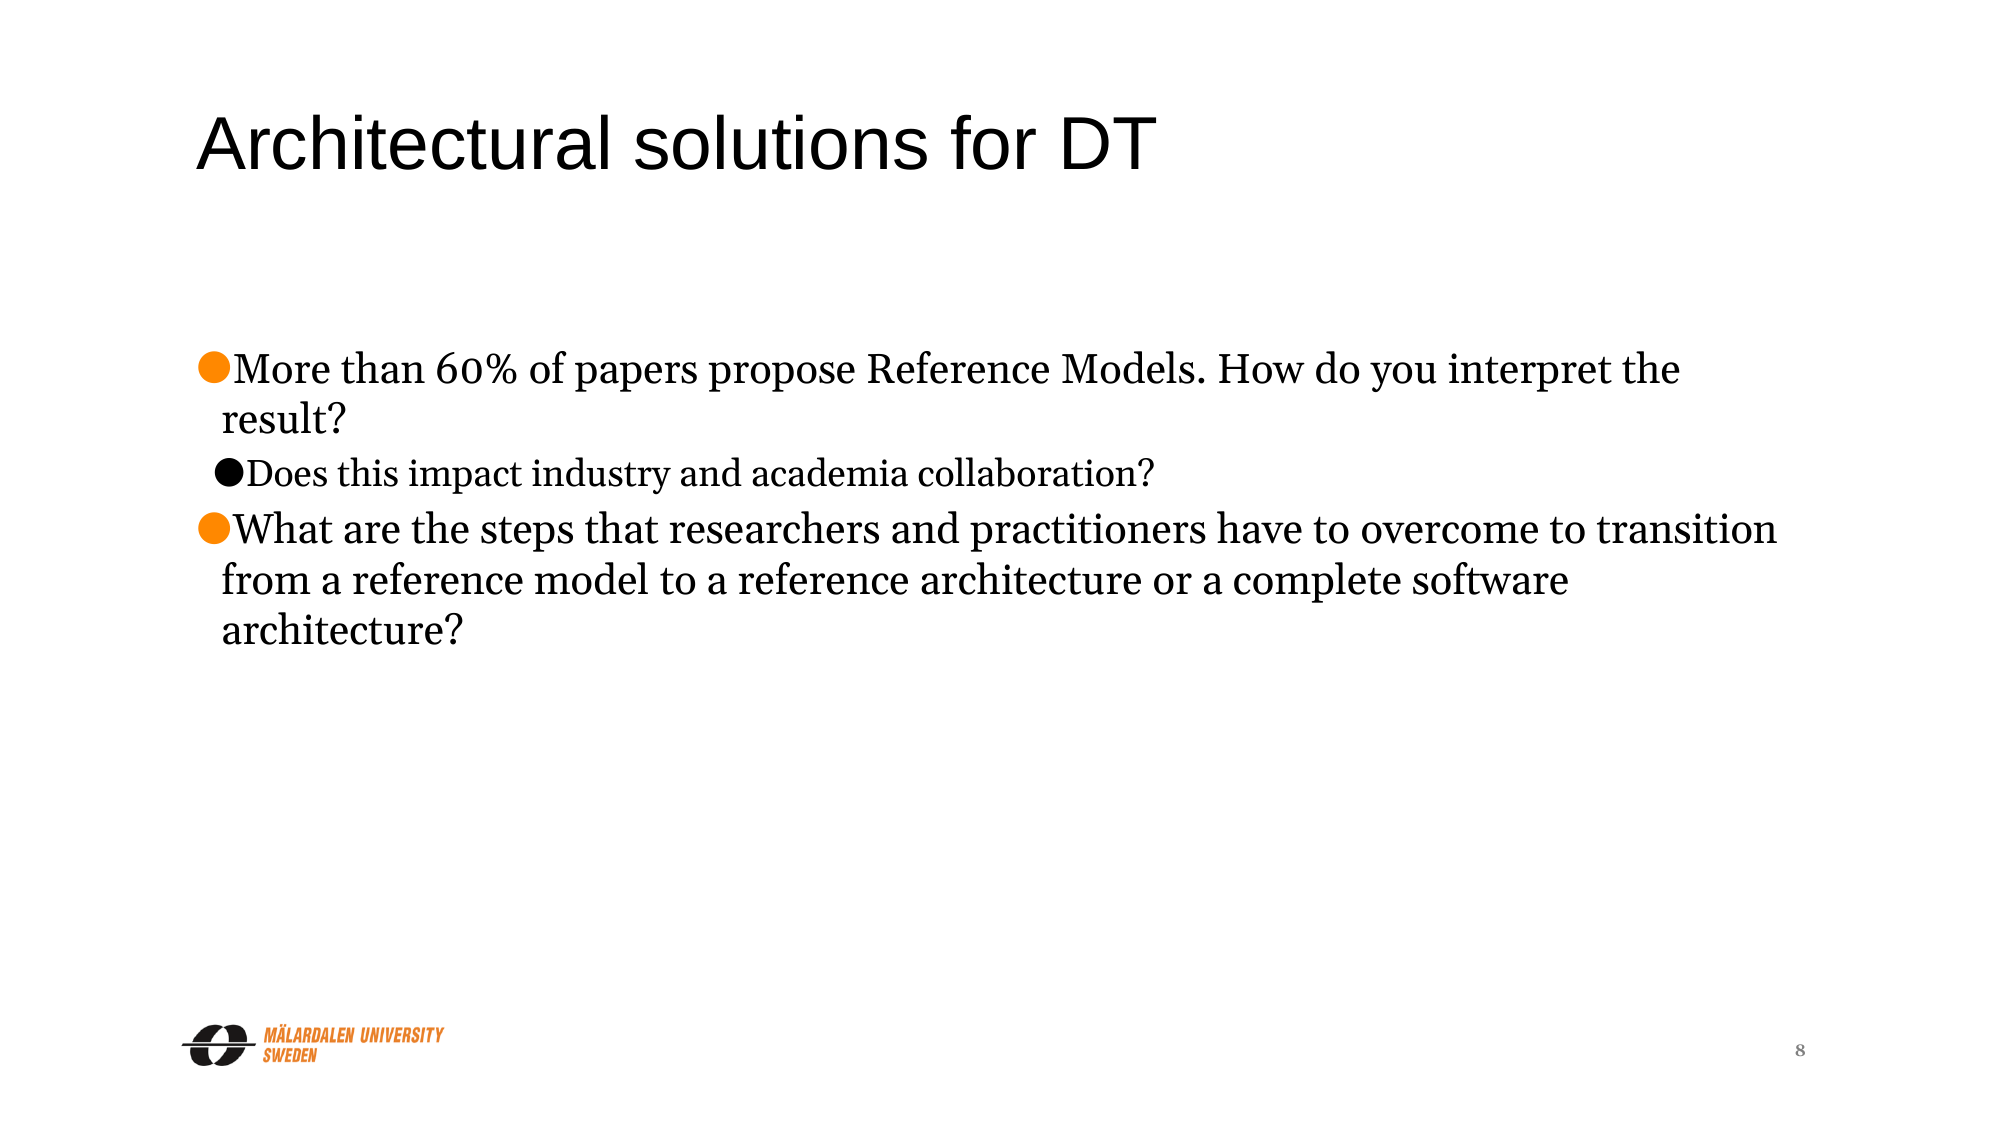

# Architectural solutions for DT
More than 60% of papers propose Reference Models. How do you interpret the result?
Does this impact industry and academia collaboration?
What are the steps that researchers and practitioners have to overcome to transition from a reference model to a reference architecture or a complete software architecture?

8